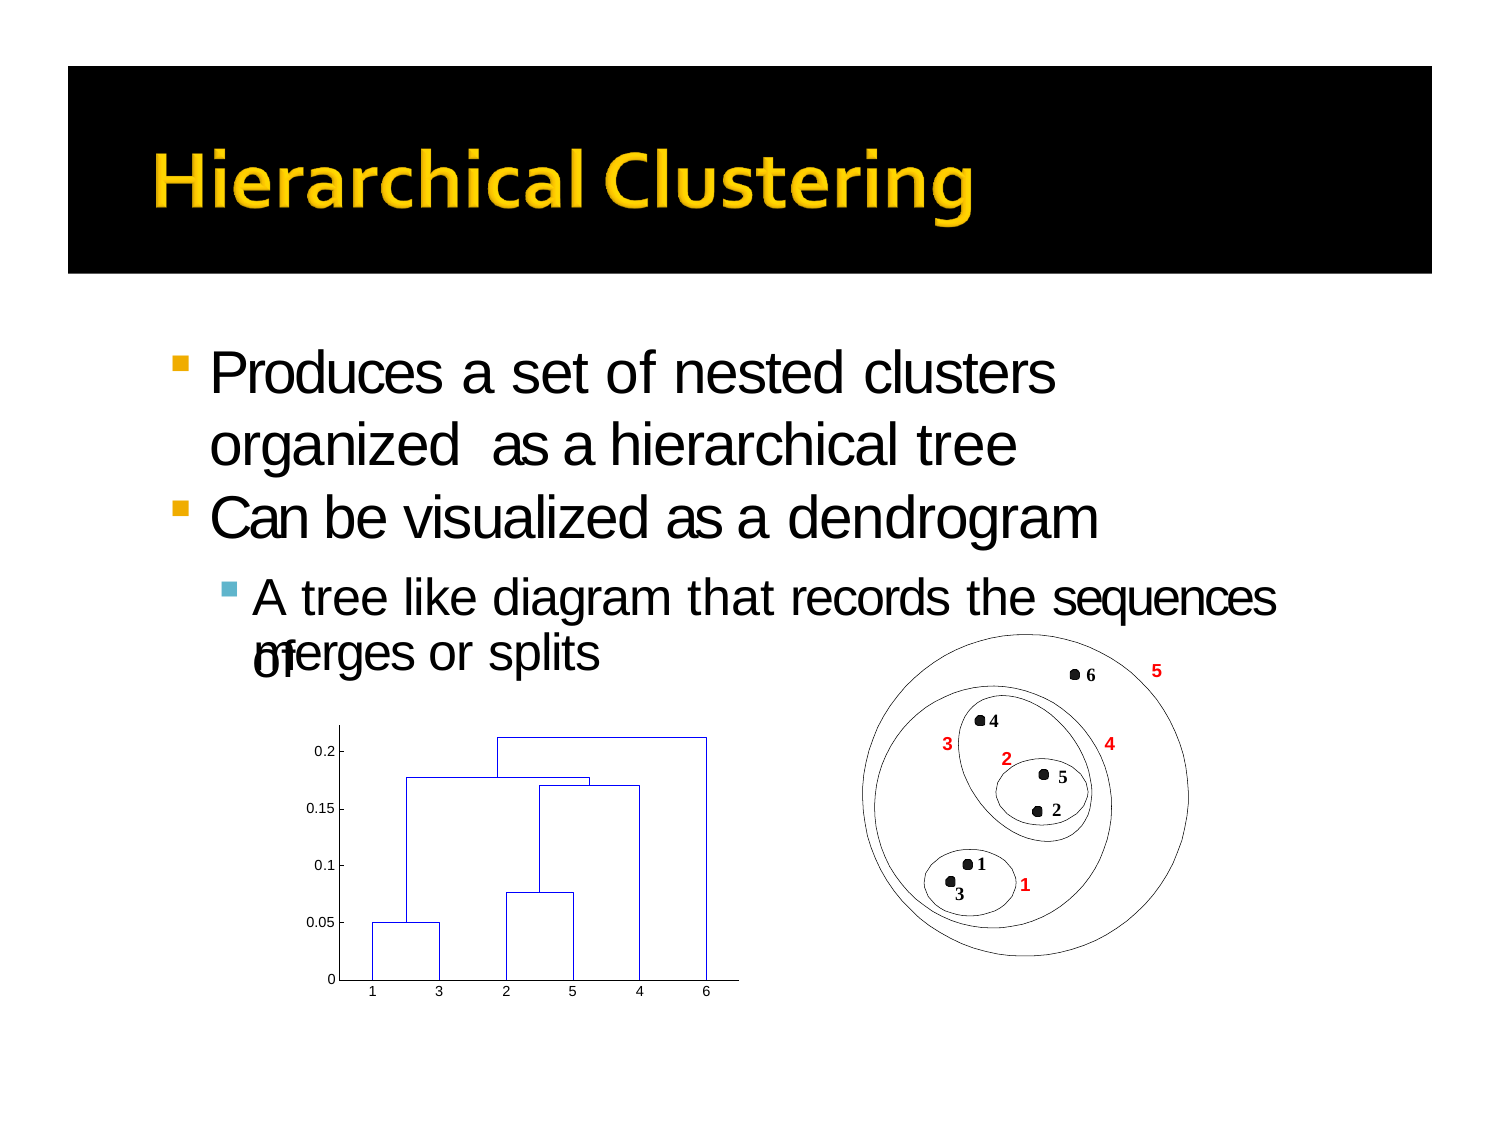

Produces a set of nested clusters organized  as a hierarchical tree
Can be visualized as a dendrogram
A tree like diagram that records the sequences of
merges or splits

5
6

4

3
4

0.2
2

5
2

0.15

1

0.1

1

3

0.05

0

1
3
2
5
4
6